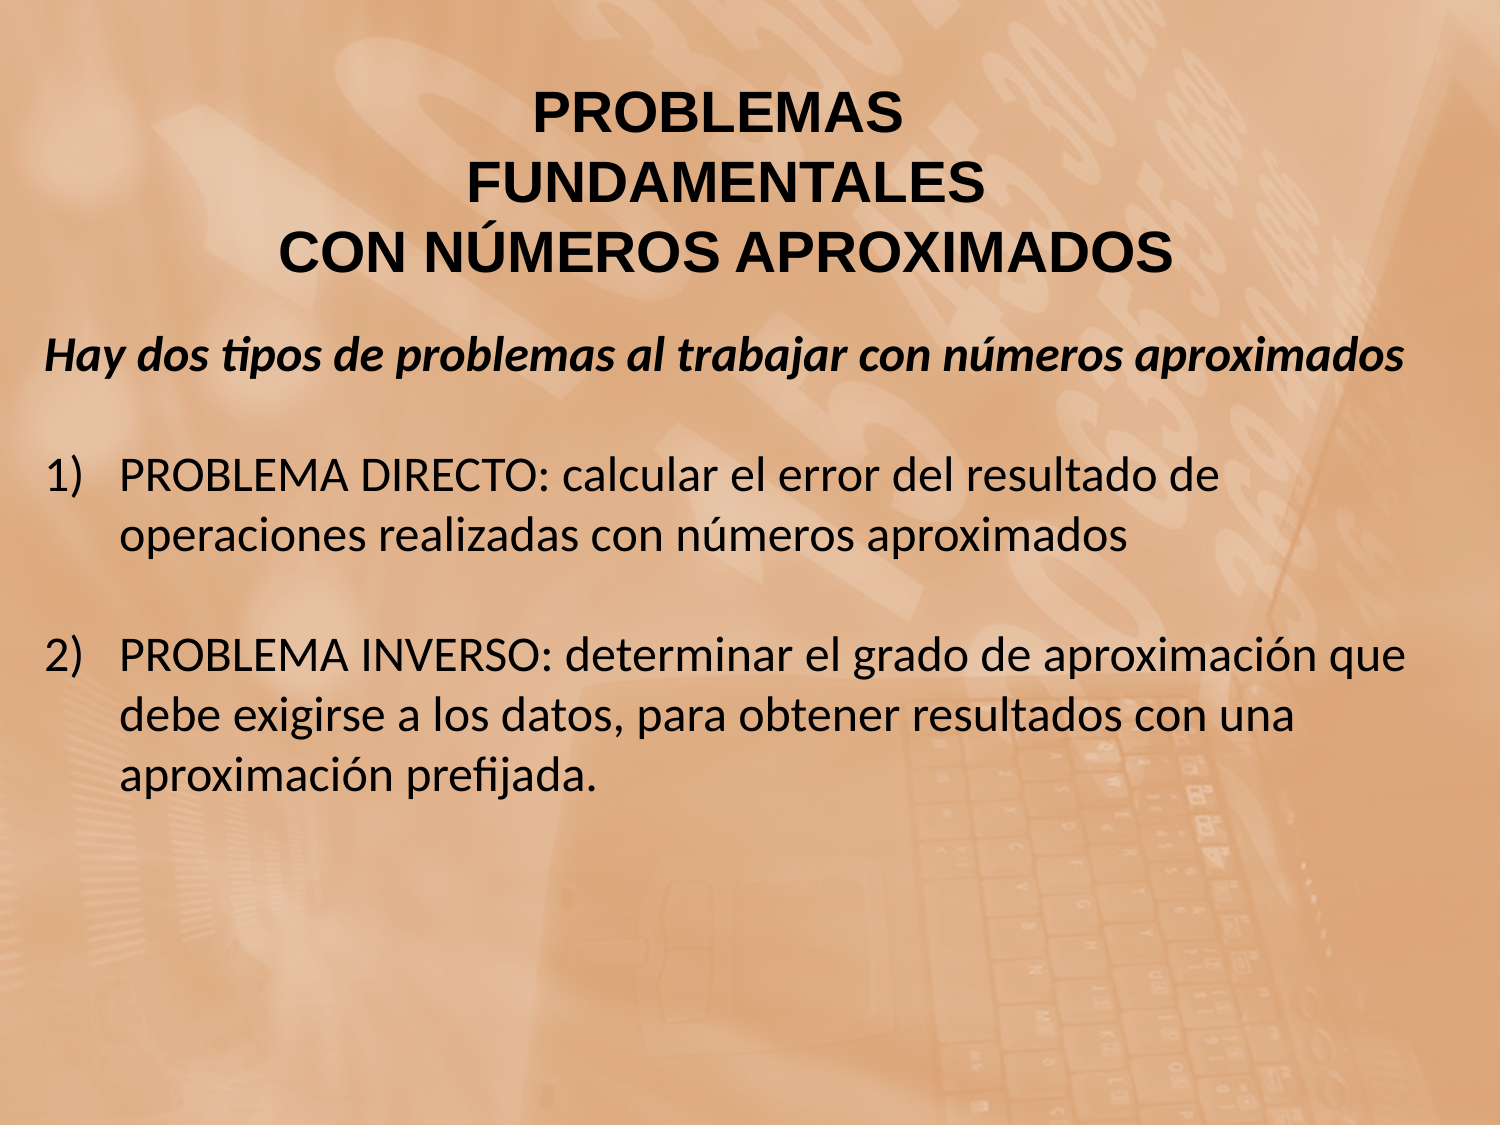

PROBLEMAS
FUNDAMENTALES
CON NÚMEROS APROXIMADOS
Hay dos tipos de problemas al trabajar con números aproximados

PROBLEMA DIRECTO: calcular el error del resultado de operaciones realizadas con números aproximados

PROBLEMA INVERSO: determinar el grado de aproximación que debe exigirse a los datos, para obtener resultados con una aproximación prefijada.